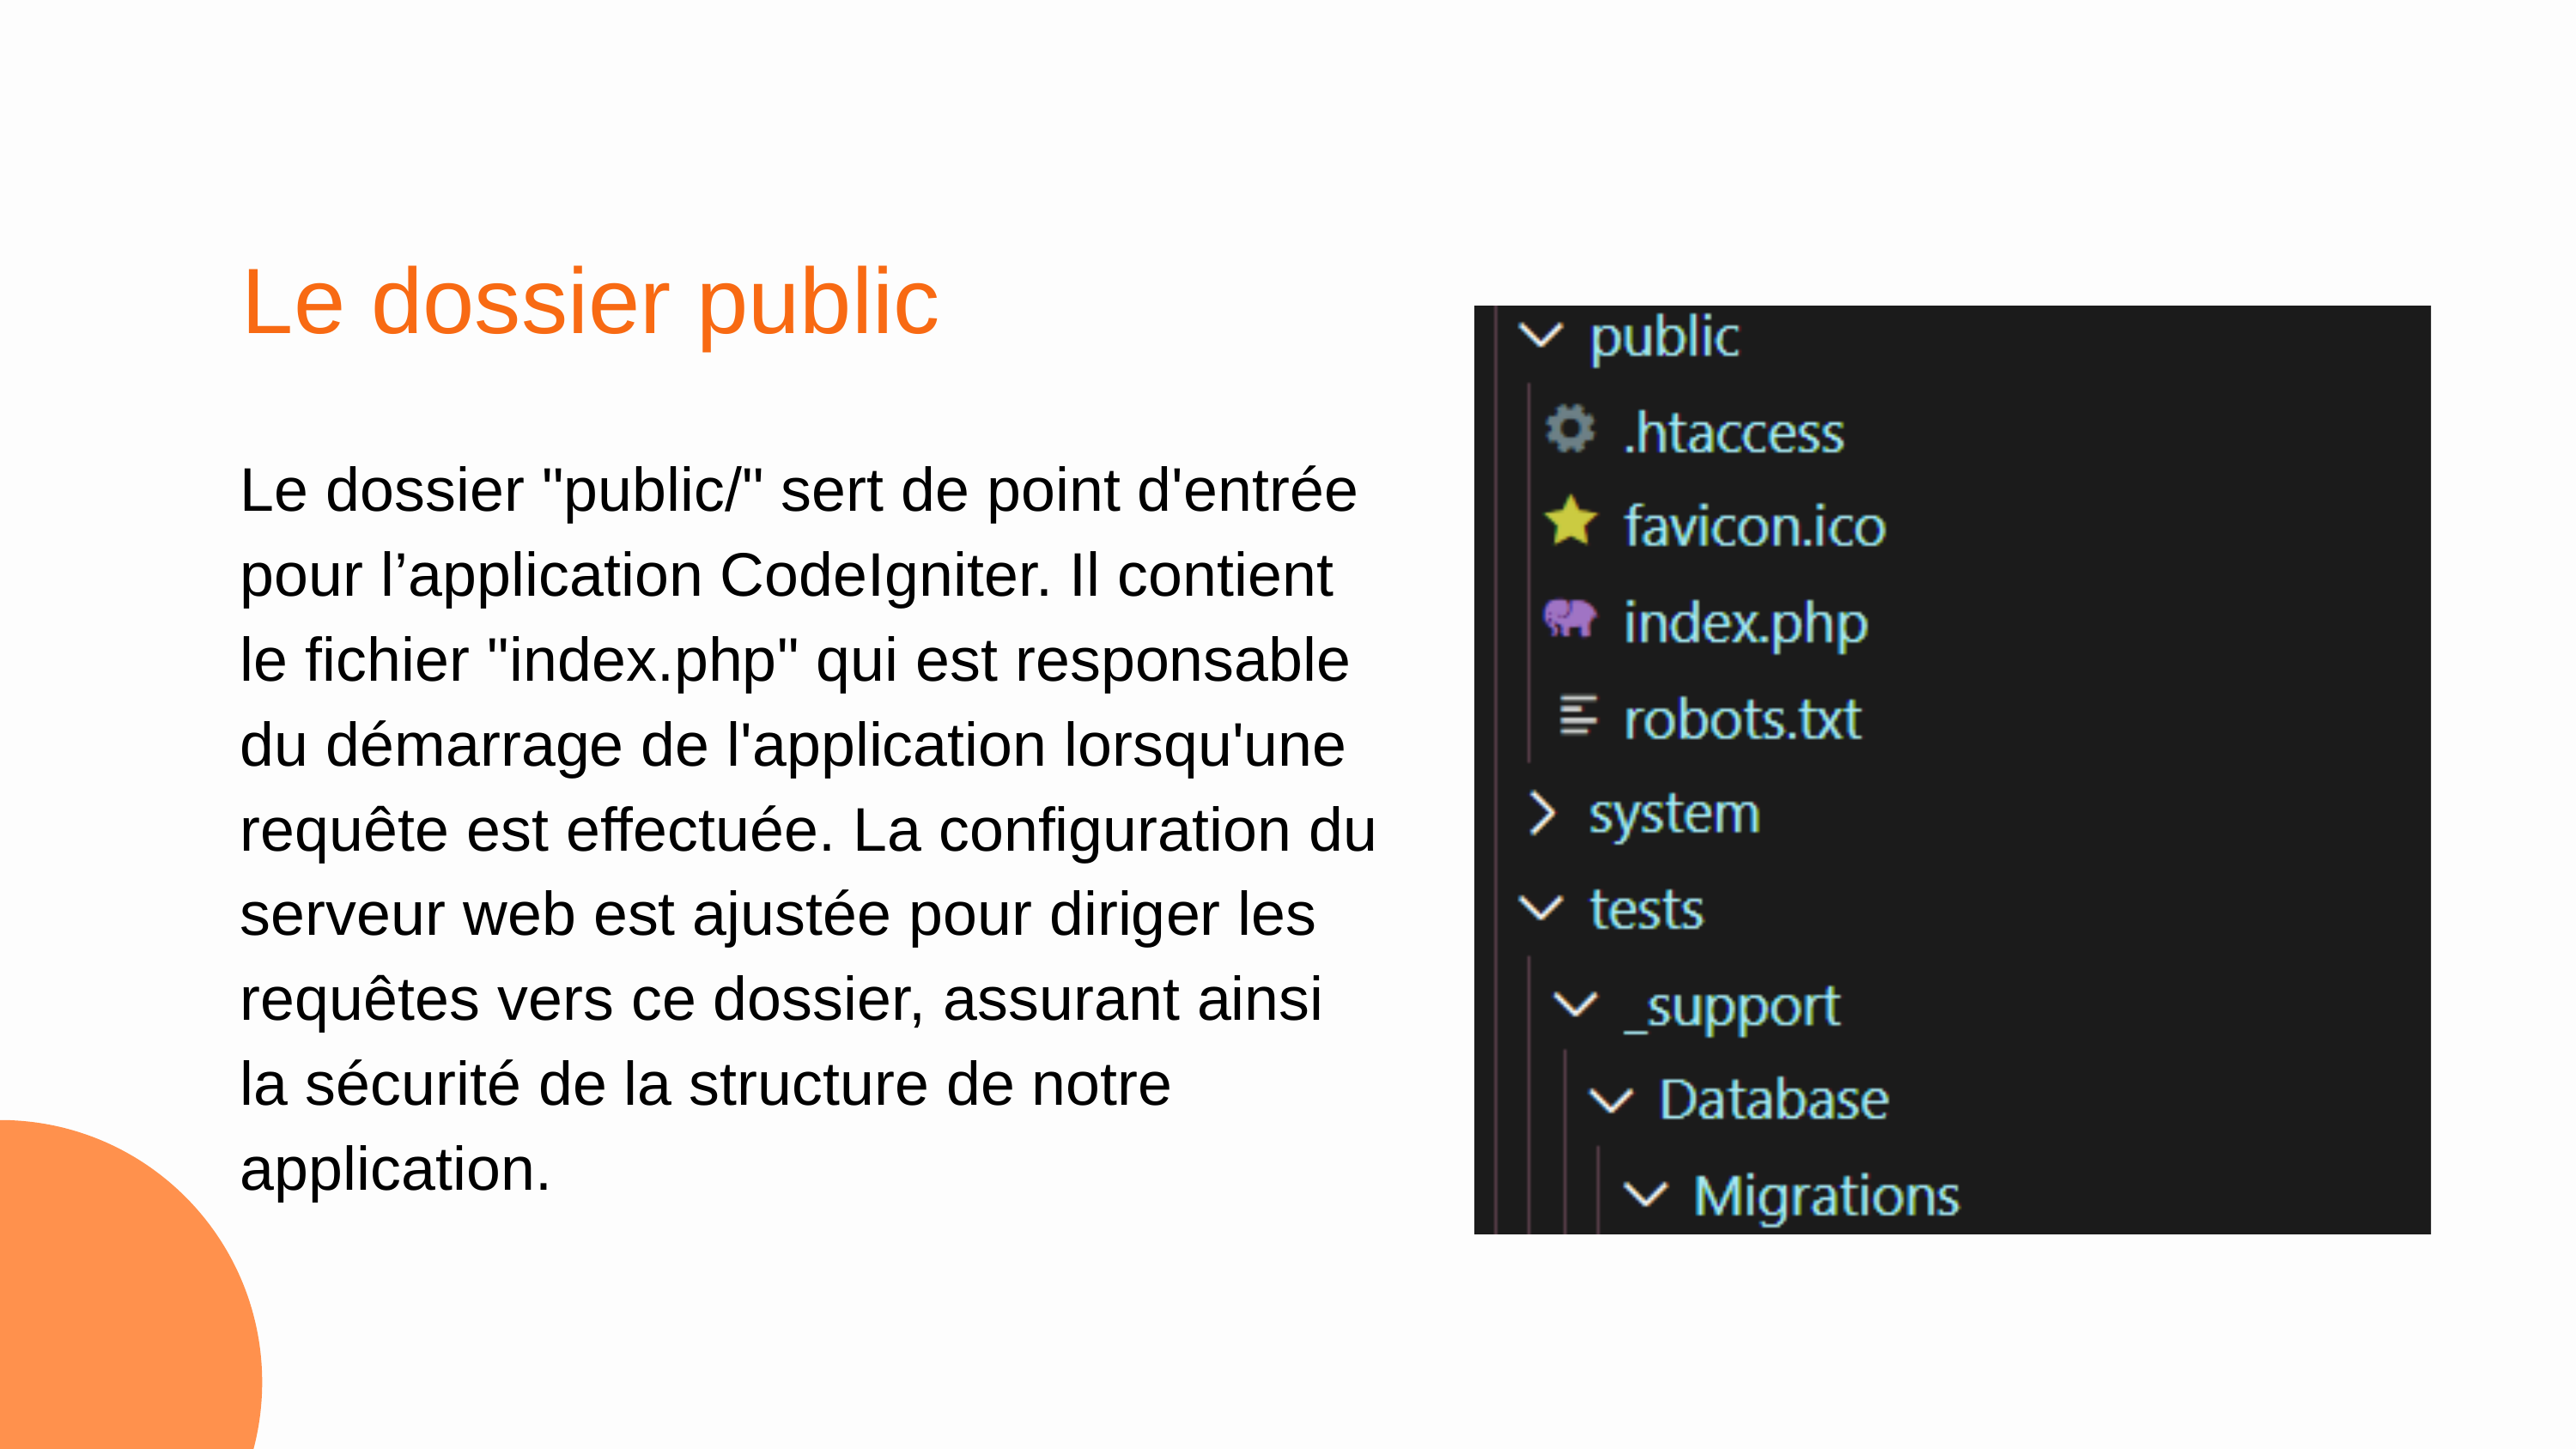

Le dossier public

Le dossier "public/" sert de point d'entrée pour l’application CodeIgniter. Il contient le fichier "index.php" qui est responsable du démarrage de l'application lorsqu'une requête est effectuée. La configuration du serveur web est ajustée pour diriger les requêtes vers ce dossier, assurant ainsi la sécurité de la structure de notre application.